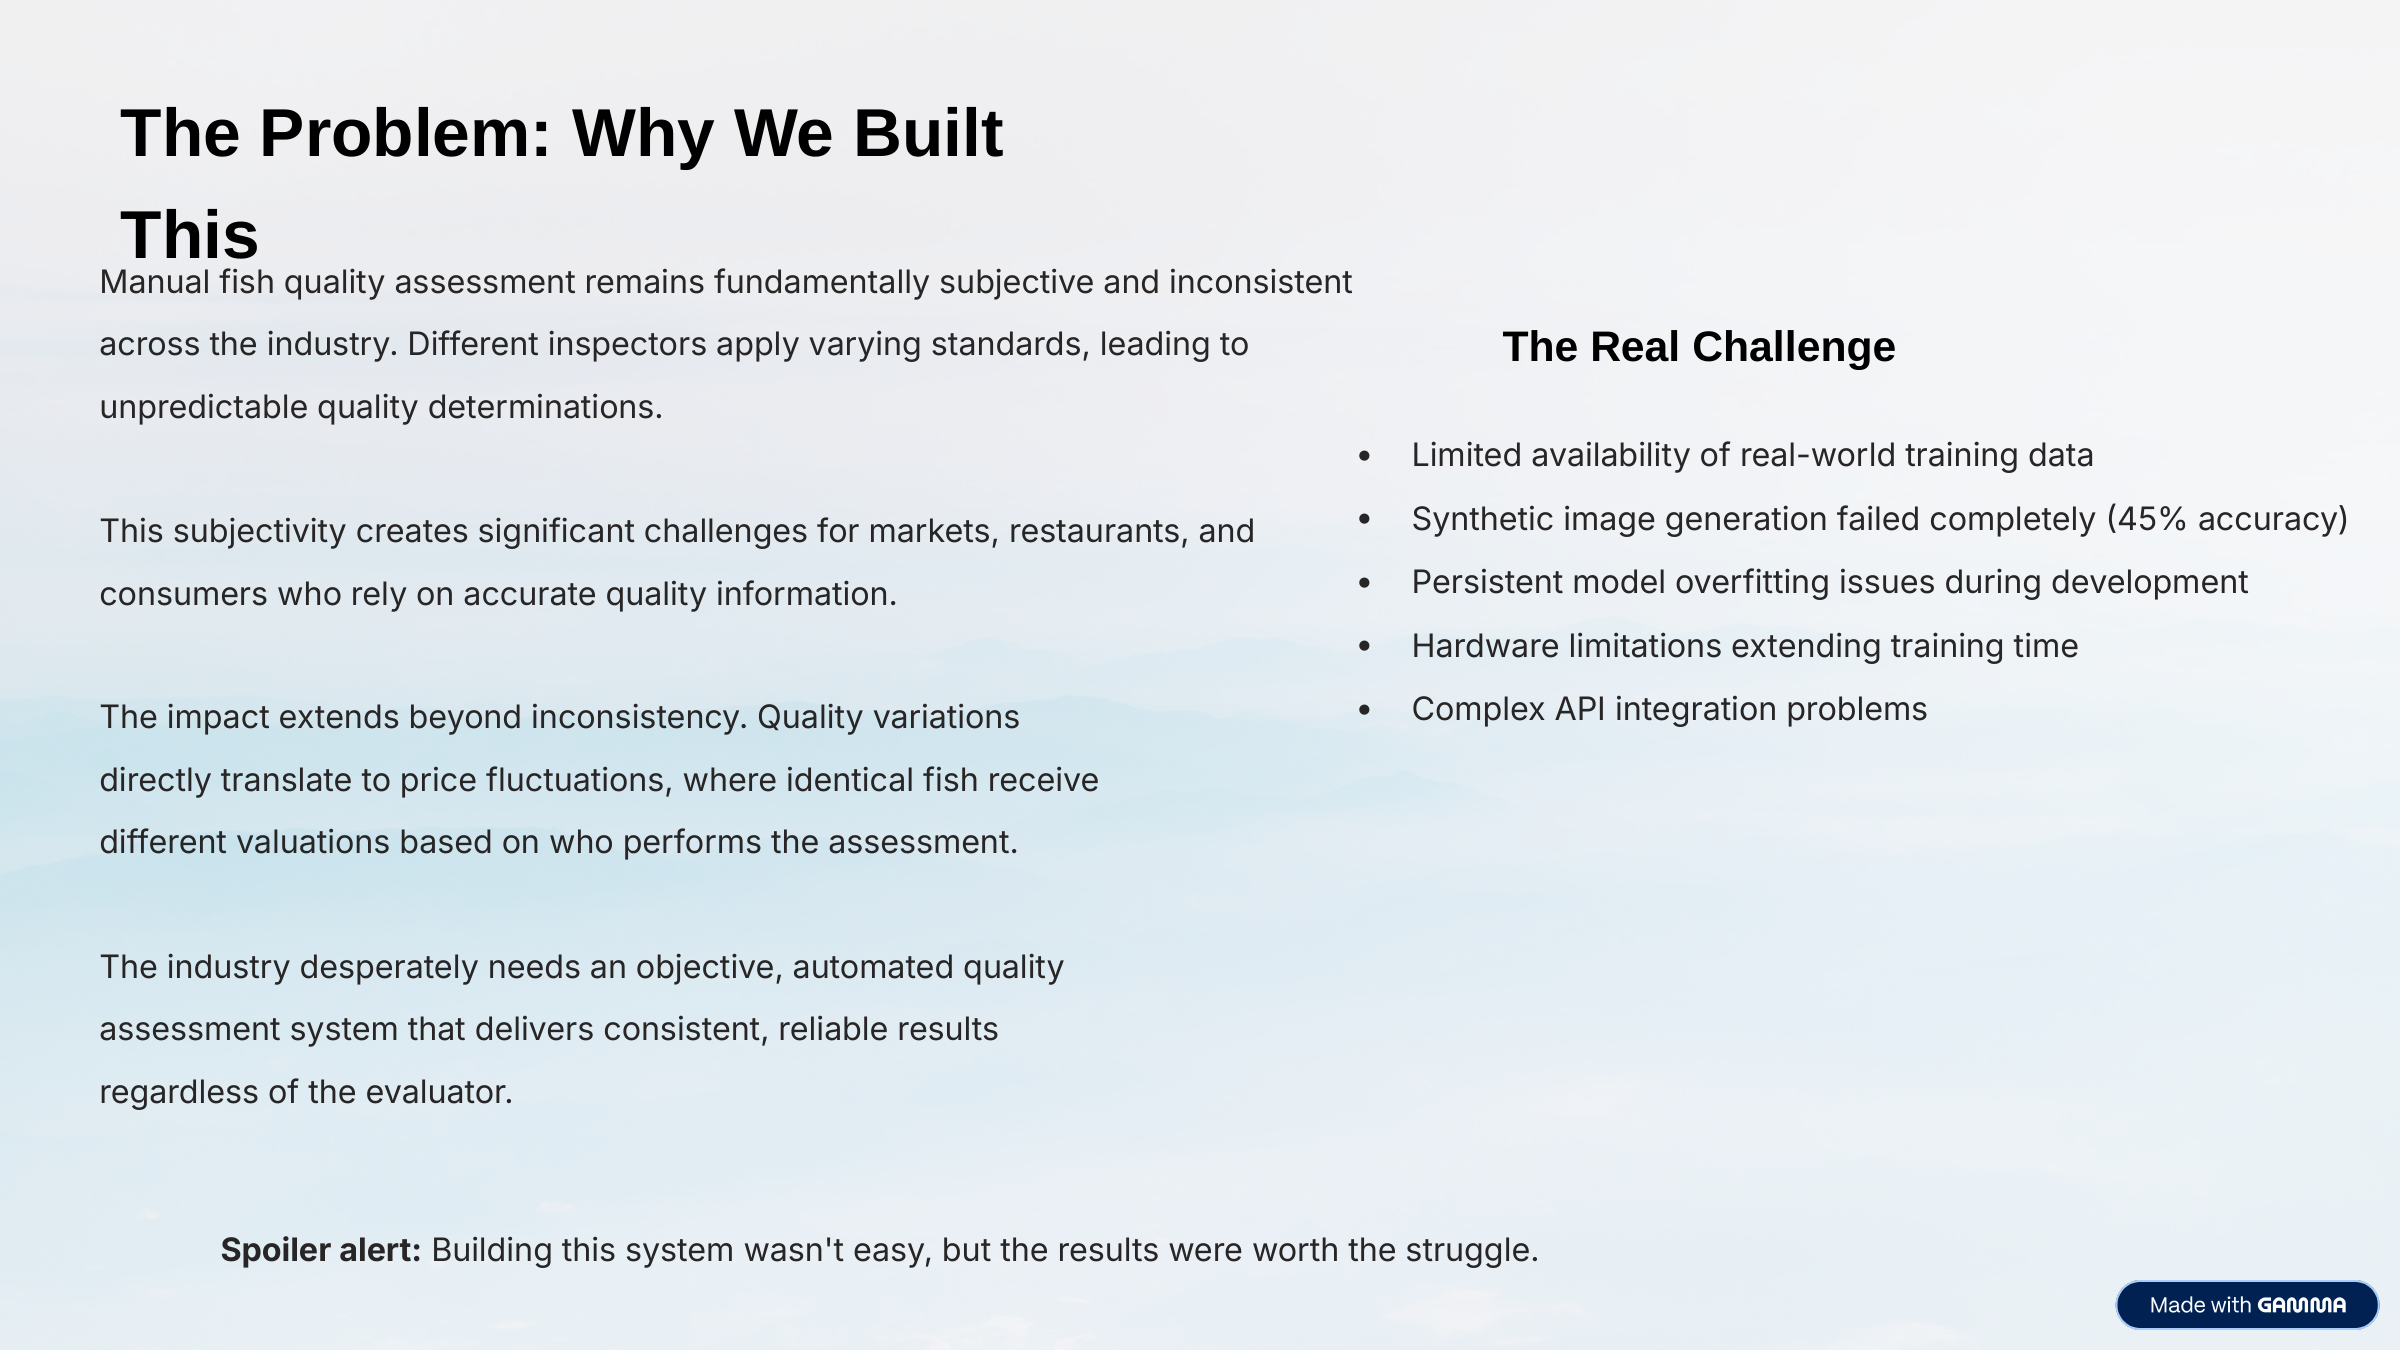

The Problem: Why We Built This
Manual fish quality assessment remains fundamentally subjective and inconsistent across the industry. Different inspectors apply varying standards, leading to unpredictable quality determinations.

This subjectivity creates significant challenges for markets, restaurants, and consumers who rely on accurate quality information.
The Real Challenge
Limited availability of real-world training data
Synthetic image generation failed completely (45% accuracy)
Persistent model overfitting issues during development
Hardware limitations extending training time
Complex API integration problems
The impact extends beyond inconsistency. Quality variations directly translate to price fluctuations, where identical fish receive different valuations based on who performs the assessment.

The industry desperately needs an objective, automated quality assessment system that delivers consistent, reliable results regardless of the evaluator.
Spoiler alert: Building this system wasn't easy, but the results were worth the struggle.